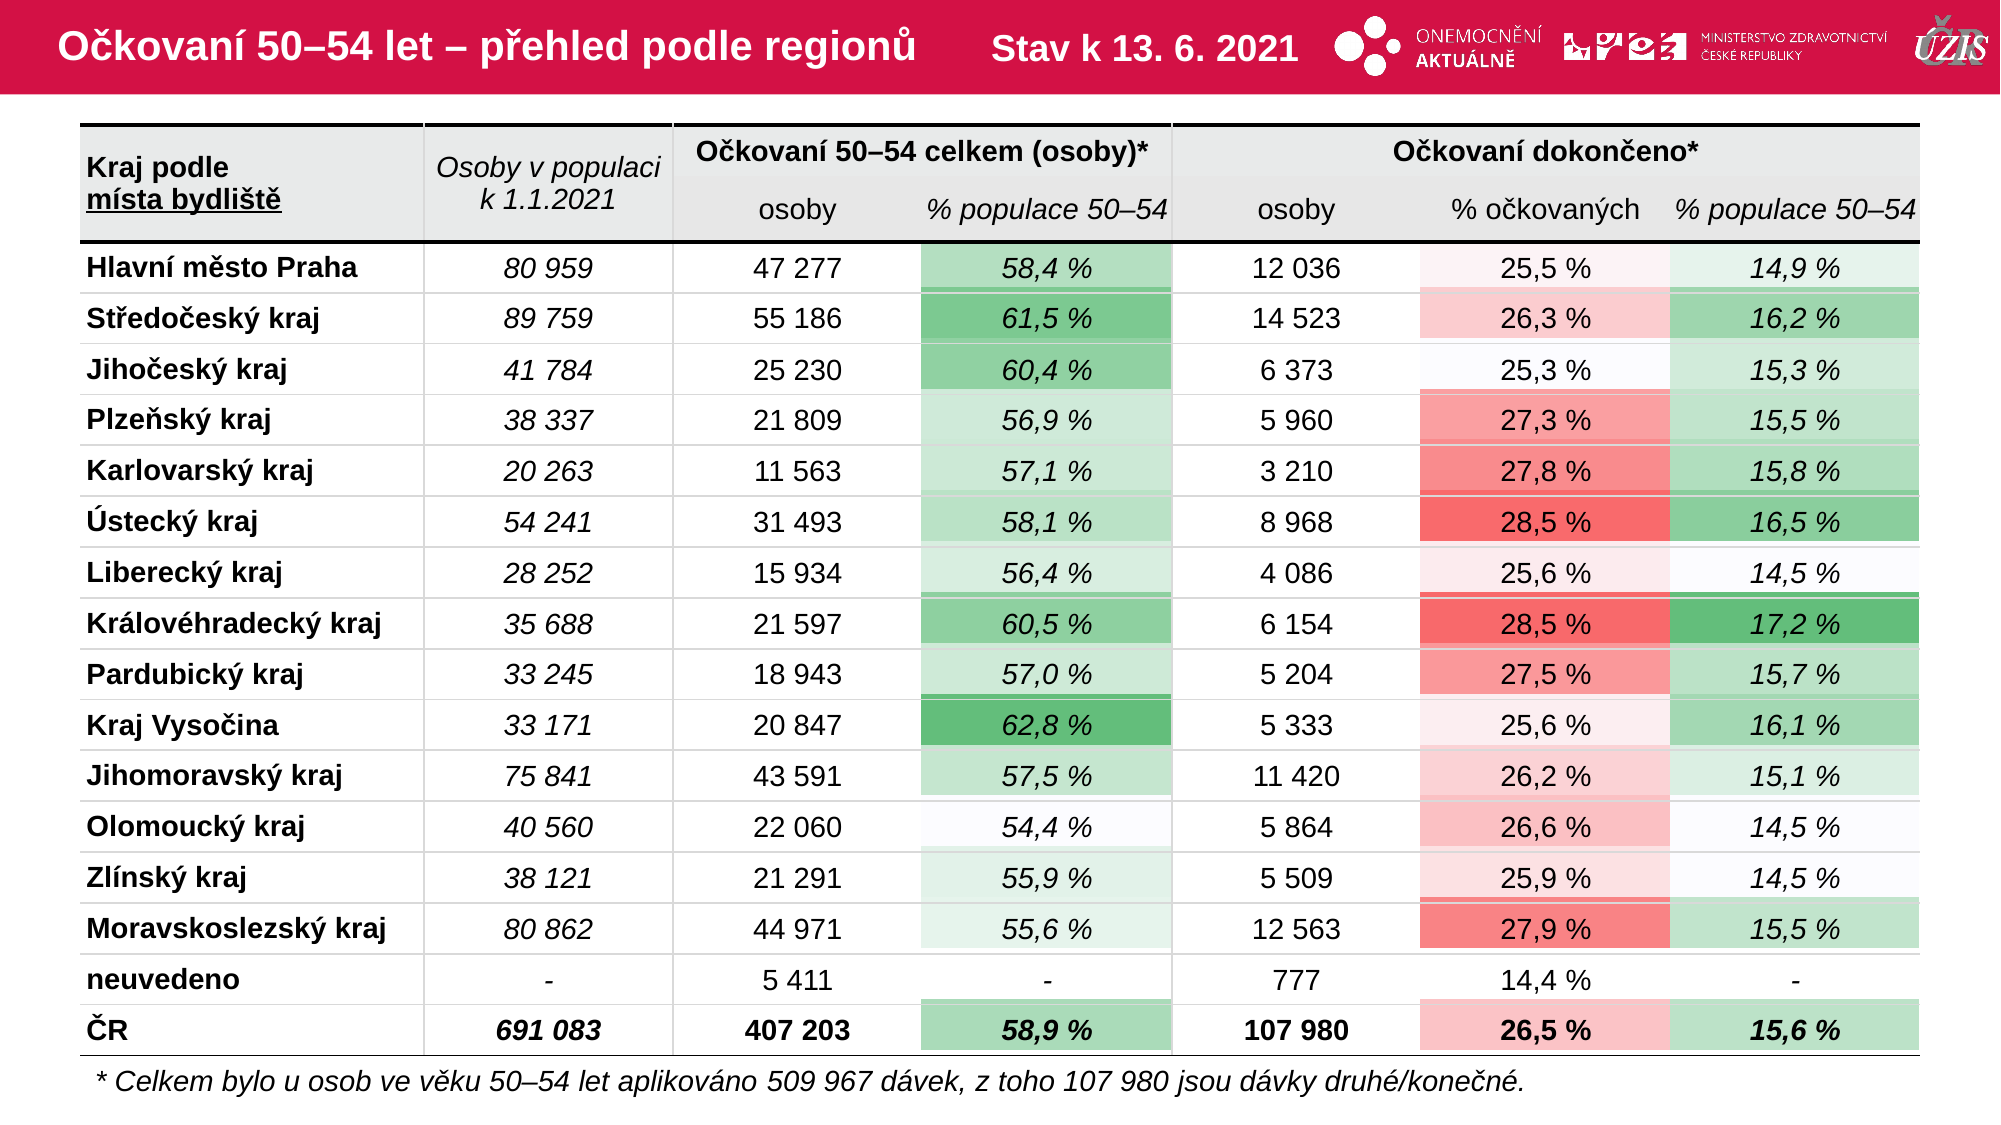

# Očkovaní 50–54 let – přehled podle regionů
Stav k 13. 6. 2021
| Kraj podle místa bydliště | Osoby v populaci k 1.1.2021 | Očkovaní 50–54 celkem (osoby)\* |  | Očkovaní dokončeno\* |  |  |
| --- | --- | --- | --- | --- | --- | --- |
|  |  | osoby | % populace 50–54 | osoby | % očkovaných | % populace 50–54 |
| Hlavní město Praha | 80 959 | 47 277 | 58,4 % | 12 036 | 25,5 % | 14,9 % |
| Středočeský kraj | 89 759 | 55 186 | 61,5 % | 14 523 | 26,3 % | 16,2 % |
| Jihočeský kraj | 41 784 | 25 230 | 60,4 % | 6 373 | 25,3 % | 15,3 % |
| Plzeňský kraj | 38 337 | 21 809 | 56,9 % | 5 960 | 27,3 % | 15,5 % |
| Karlovarský kraj | 20 263 | 11 563 | 57,1 % | 3 210 | 27,8 % | 15,8 % |
| Ústecký kraj | 54 241 | 31 493 | 58,1 % | 8 968 | 28,5 % | 16,5 % |
| Liberecký kraj | 28 252 | 15 934 | 56,4 % | 4 086 | 25,6 % | 14,5 % |
| Královéhradecký kraj | 35 688 | 21 597 | 60,5 % | 6 154 | 28,5 % | 17,2 % |
| Pardubický kraj | 33 245 | 18 943 | 57,0 % | 5 204 | 27,5 % | 15,7 % |
| Kraj Vysočina | 33 171 | 20 847 | 62,8 % | 5 333 | 25,6 % | 16,1 % |
| Jihomoravský kraj | 75 841 | 43 591 | 57,5 % | 11 420 | 26,2 % | 15,1 % |
| Olomoucký kraj | 40 560 | 22 060 | 54,4 % | 5 864 | 26,6 % | 14,5 % |
| Zlínský kraj | 38 121 | 21 291 | 55,9 % | 5 509 | 25,9 % | 14,5 % |
| Moravskoslezský kraj | 80 862 | 44 971 | 55,6 % | 12 563 | 27,9 % | 15,5 % |
| neuvedeno | - | 5 411 | - | 777 | 14,4 % | - |
| ČR | 691 083 | 407 203 | 58,9 % | 107 980 | 26,5 % | 15,6 % |
|  |  |  |  |  |  |
| --- | --- | --- | --- | --- | --- |
|  |  |  |  |  |  |
|  |  |  |  |  |  |
|  |  |  |  |  |  |
|  |  |  |  |  |  |
|  |  |  |  |  |  |
|  |  |  |  |  |  |
|  |  |  |  |  |  |
|  |  |  |  |  |  |
|  |  |  |  |  |  |
|  |  |  |  |  |  |
|  |  |  |  |  |  |
|  |  |  |  |  |  |
|  |  |  |  |  |  |
|  |  |  |  |  |  |
|  |  |  |  |  |  |
* Celkem bylo u osob ve věku 50–54 let aplikováno 509 967 dávek, z toho 107 980 jsou dávky druhé/konečné.